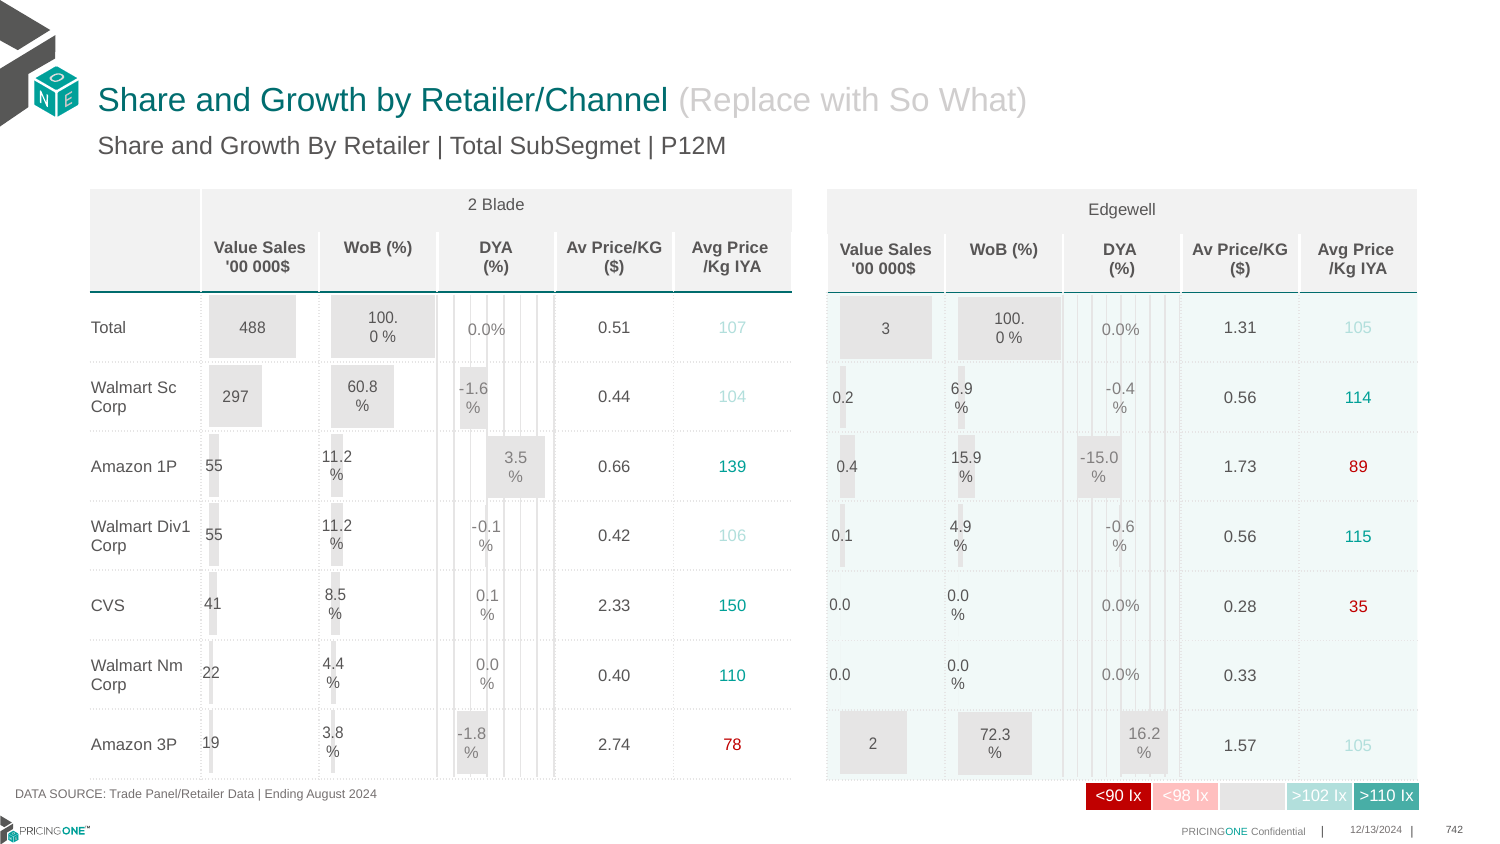

# Share and Growth by Retailer/Channel (Replace with So What)
Share and Growth By Retailer | Total SubSegmet | P12M
|  | 2 Blade | Total Category |  |  |  |
| --- | --- | --- | --- | --- | --- |
|  | Value Sales '00 000$ | WoB (%) | DYA (%) | Av Price/KG ($) | Avg Price /Kg IYA |
| Total |  |  |  | 0.51 | 107 |
| Walmart Sc Corp |  |  |  | 0.44 | 104 |
| Amazon 1P |  |  |  | 0.66 | 139 |
| Walmart Div1 Corp |  |  |  | 0.42 | 106 |
| CVS |  |  |  | 2.33 | 150 |
| Walmart Nm Corp |  |  |  | 0.40 | 110 |
| Amazon 3P |  |  |  | 2.74 | 78 |
| Edgewell | Client |  |  |  |
| --- | --- | --- | --- | --- |
| Value Sales '00 000$ | WoB (%) | DYA (%) | Av Price/KG ($) | Avg Price /Kg IYA |
|  |  |  | 1.31 | 105 |
|  |  |  | 0.56 | 114 |
|  |  |  | 1.73 | 89 |
|  |  |  | 0.56 | 115 |
|  |  |  | 0.28 | 35 |
|  |  |  | 0.33 |  |
|  |  |  | 1.57 | 105 |

### Chart

| Category | Value Sales |
|---|---|
| Grand Total | 48841240.0 |
| Walmart Sc Corp | 29701180.0 |
| Amazon 1P | 5486285.0 |
| Walmart Div1 Corp | 5480790.0 |
| CVS | 4128569.0 |
| Walmart Nm Corp | 2167254.0 |
| Amazon 3P | 1877162.0 |

### Chart

| Category | Trade WoB % |
|---|---|
| Grand Total | 1.0 |
| Walmart Sc Corp | 0.6081168291386542 |
| Amazon 1P | 0.11232894578434127 |
| Walmart Div1 Corp | 0.11221643840328378 |
| CVS | 0.08453038866335089 |
| Walmart Nm Corp | 0.04437344342608828 |
| Amazon 3P | 0.03843395458428164 |

### Chart

| Category | Value Sales |
|---|---|
| Grand Total | 268310.0 |
| Walmart Sc Corp | 18391.0 |
| Amazon 1P | 42648.0 |
| Walmart Div1 Corp | 13238.0 |
| CVS | 7.0 |
| Walmart Nm Corp | 1.0 |
| Amazon 3P | 194025.0 |

### Chart

| Category | Trade WoB % |
|---|---|
| Grand Total | 1.0 |
| Walmart Sc Corp | 0.06854384853341285 |
| Amazon 1P | 0.15895046774253663 |
| Walmart Div1 Corp | 0.049338451790838955 |
| CVS | 0.0 |
| Walmart Nm Corp | 0.0 |
| Amazon 3P | 0.7231374156758973 |

### Chart

| Category | Trade WoB % DYA |
|---|---|
| Grand Total | 0.0 |
| Walmart Sc Corp | -0.016428476671139225 |
| Amazon 1P | 0.03462277846995167 |
| Walmart Div1 Corp | -0.0010215497937482027 |
| CVS | 0.0005894365929111772 |
| Walmart Nm Corp | 0.0004951235732489831 |
| Amazon 3P | -0.018257312171224373 |

### Chart

| Category | Trade WoB % DYA |
|---|---|
| Grand Total | 0.0 |
| Walmart Sc Corp | -0.004372955279471444 |
| Amazon 1P | -0.14956269171133618 |
| Walmart Div1 Corp | -0.005583671100949386 |
| CVS | 0.0 |
| Walmart Nm Corp | 0.0 |
| Amazon 3P | 0.16152694604336137 |
DATA SOURCE: Trade Panel/Retailer Data | Ending August 2024
| <90 Ix | <98 Ix |  | >102 Ix | >110 Ix |
| --- | --- | --- | --- | --- |

12/13/2024
742